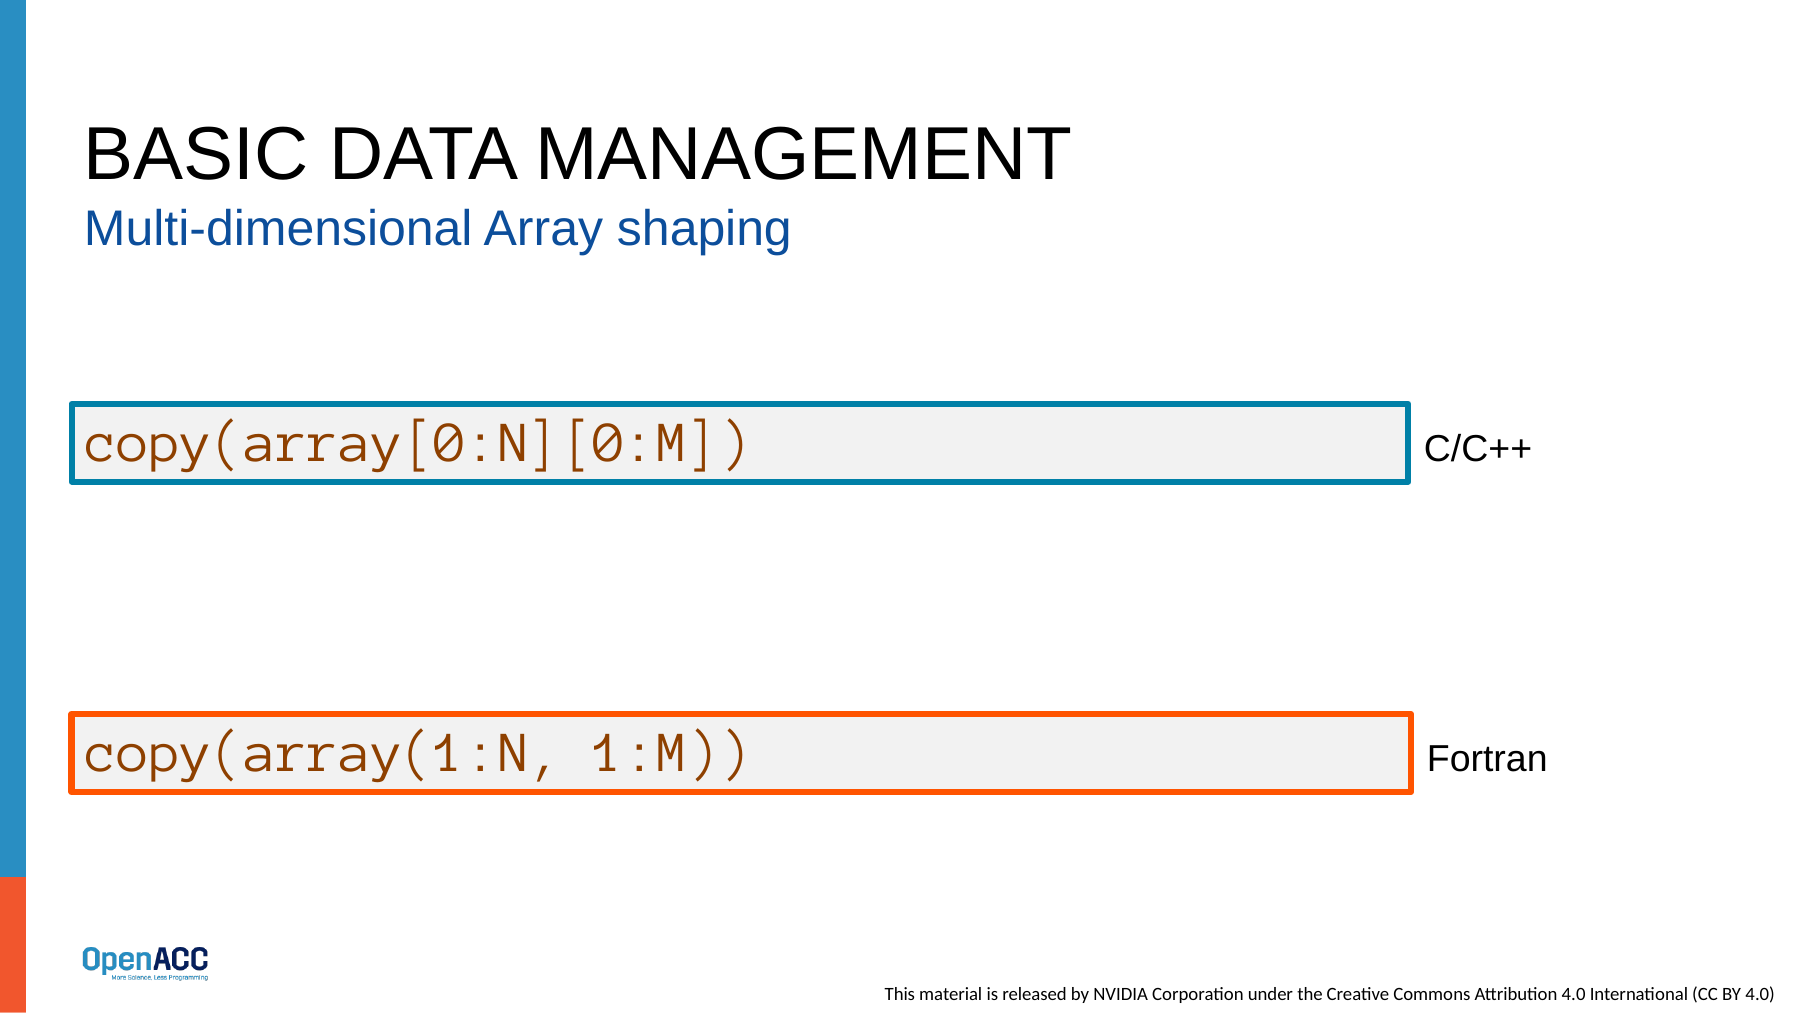

# BASIC DATA MANAGEMENT
Multi-dimensional Array shaping
copy(array[0:N][0:M])
C/C++
copy(array(1:N, 1:M))
Fortran